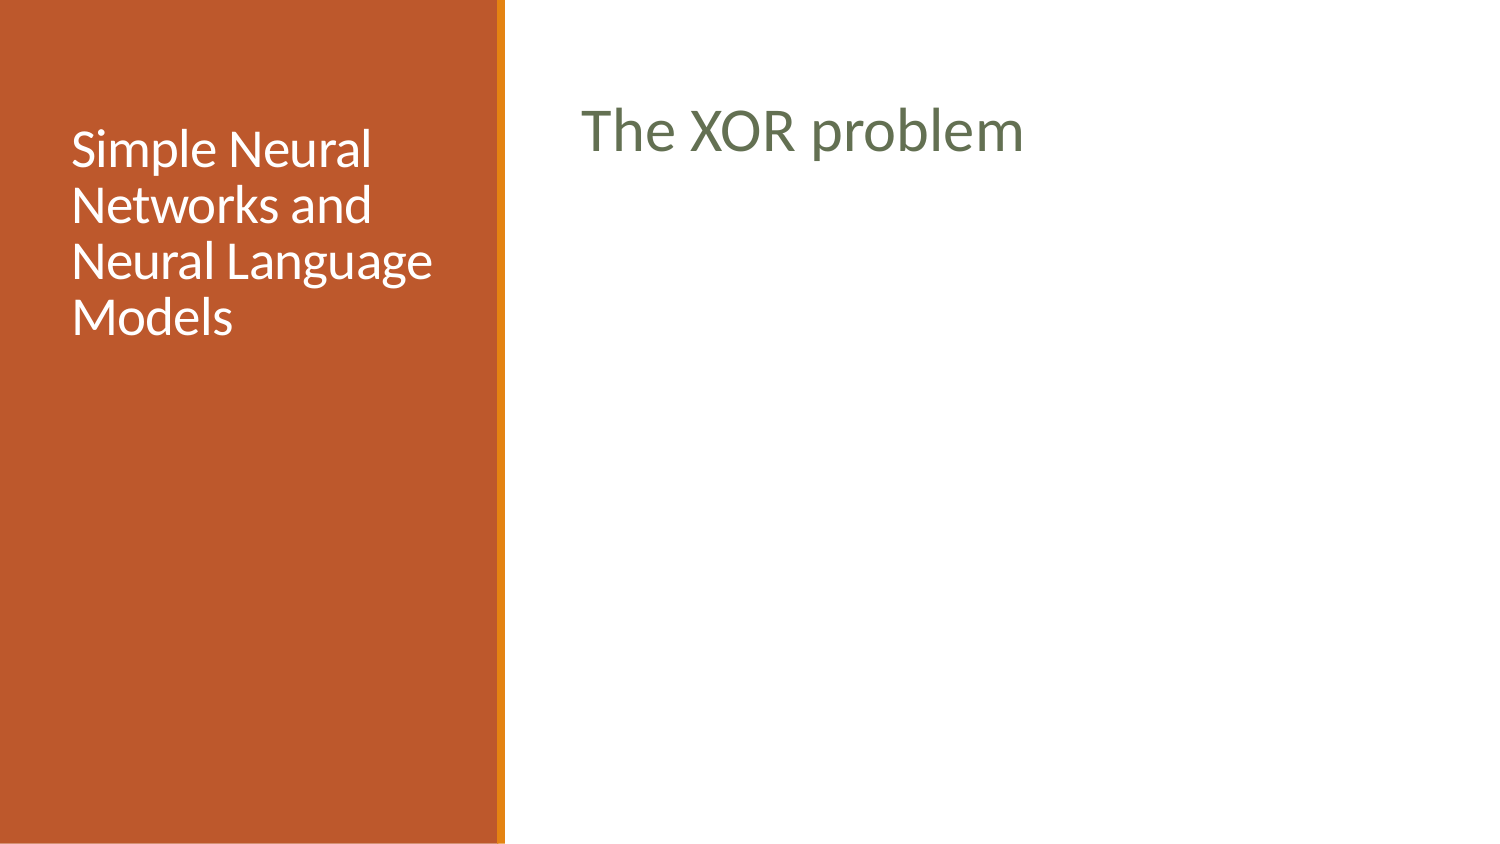

# Simple Neural Networks and Neural Language Models
The XOR problem